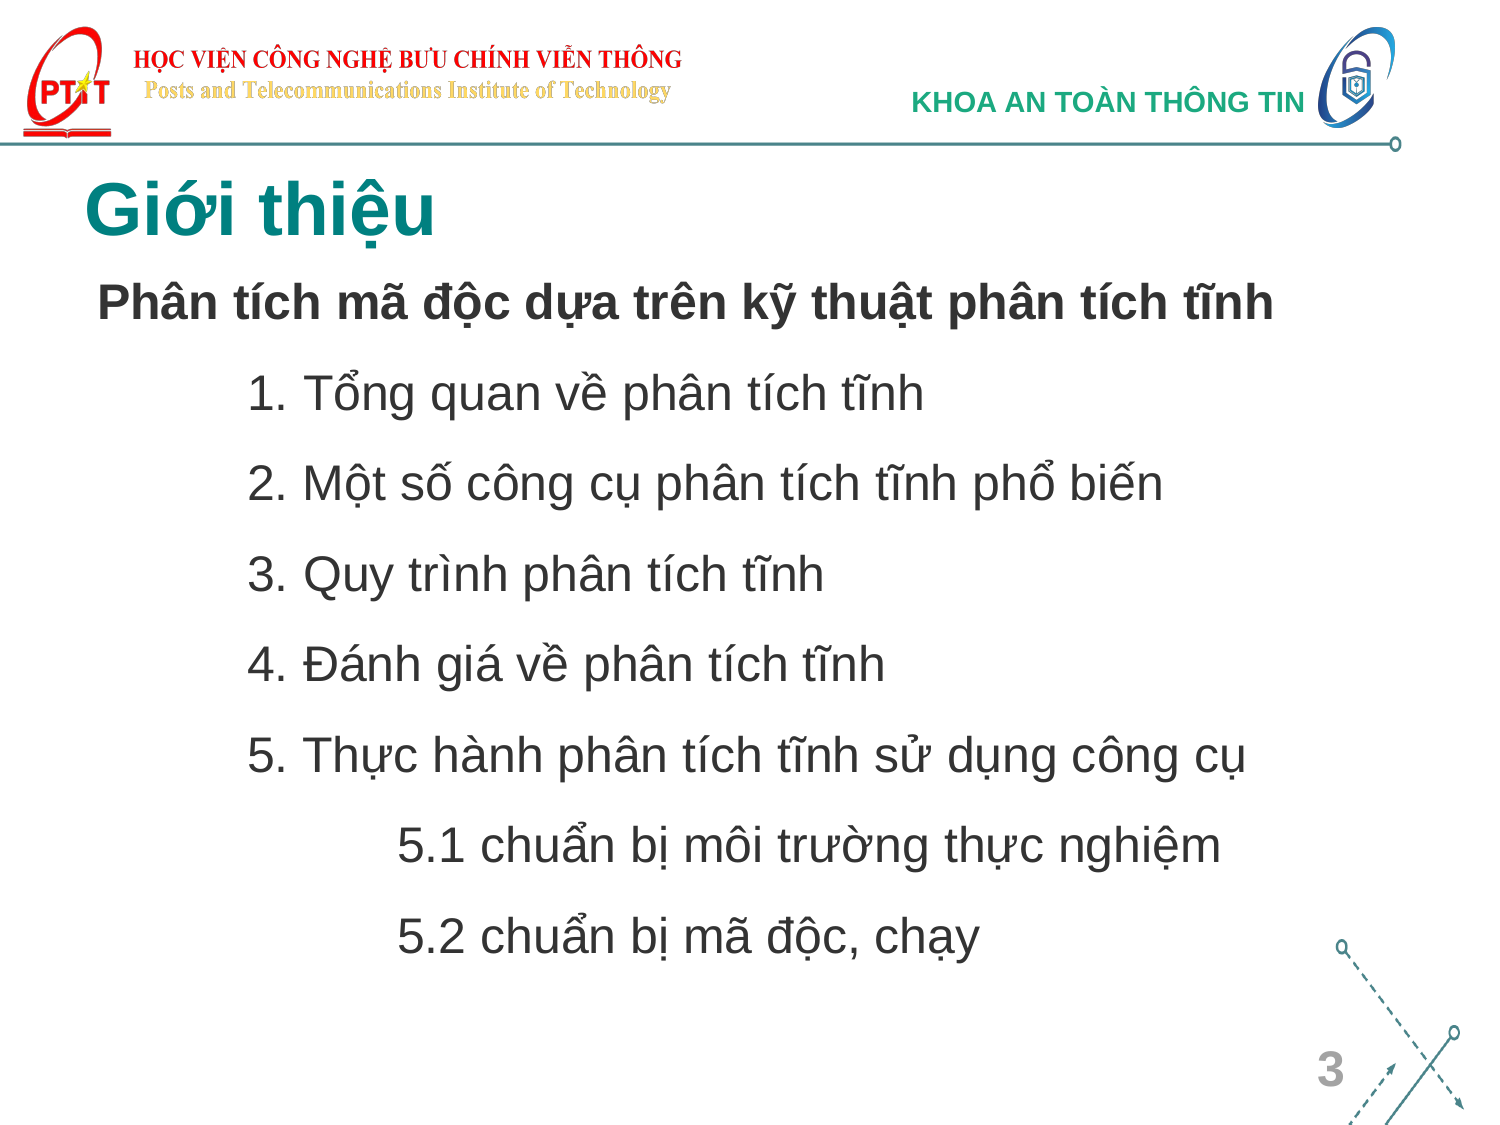

# Giới thiệu
Phân tích mã độc dựa trên kỹ thuật phân tích tĩnh
	1. Tổng quan về phân tích tĩnh
	2. Một số công cụ phân tích tĩnh phổ biến
	3. Quy trình phân tích tĩnh
	4. Đánh giá về phân tích tĩnh
	5. Thực hành phân tích tĩnh sử dụng công cụ
		5.1 chuẩn bị môi trường thực nghiệm
		5.2 chuẩn bị mã độc, chạy